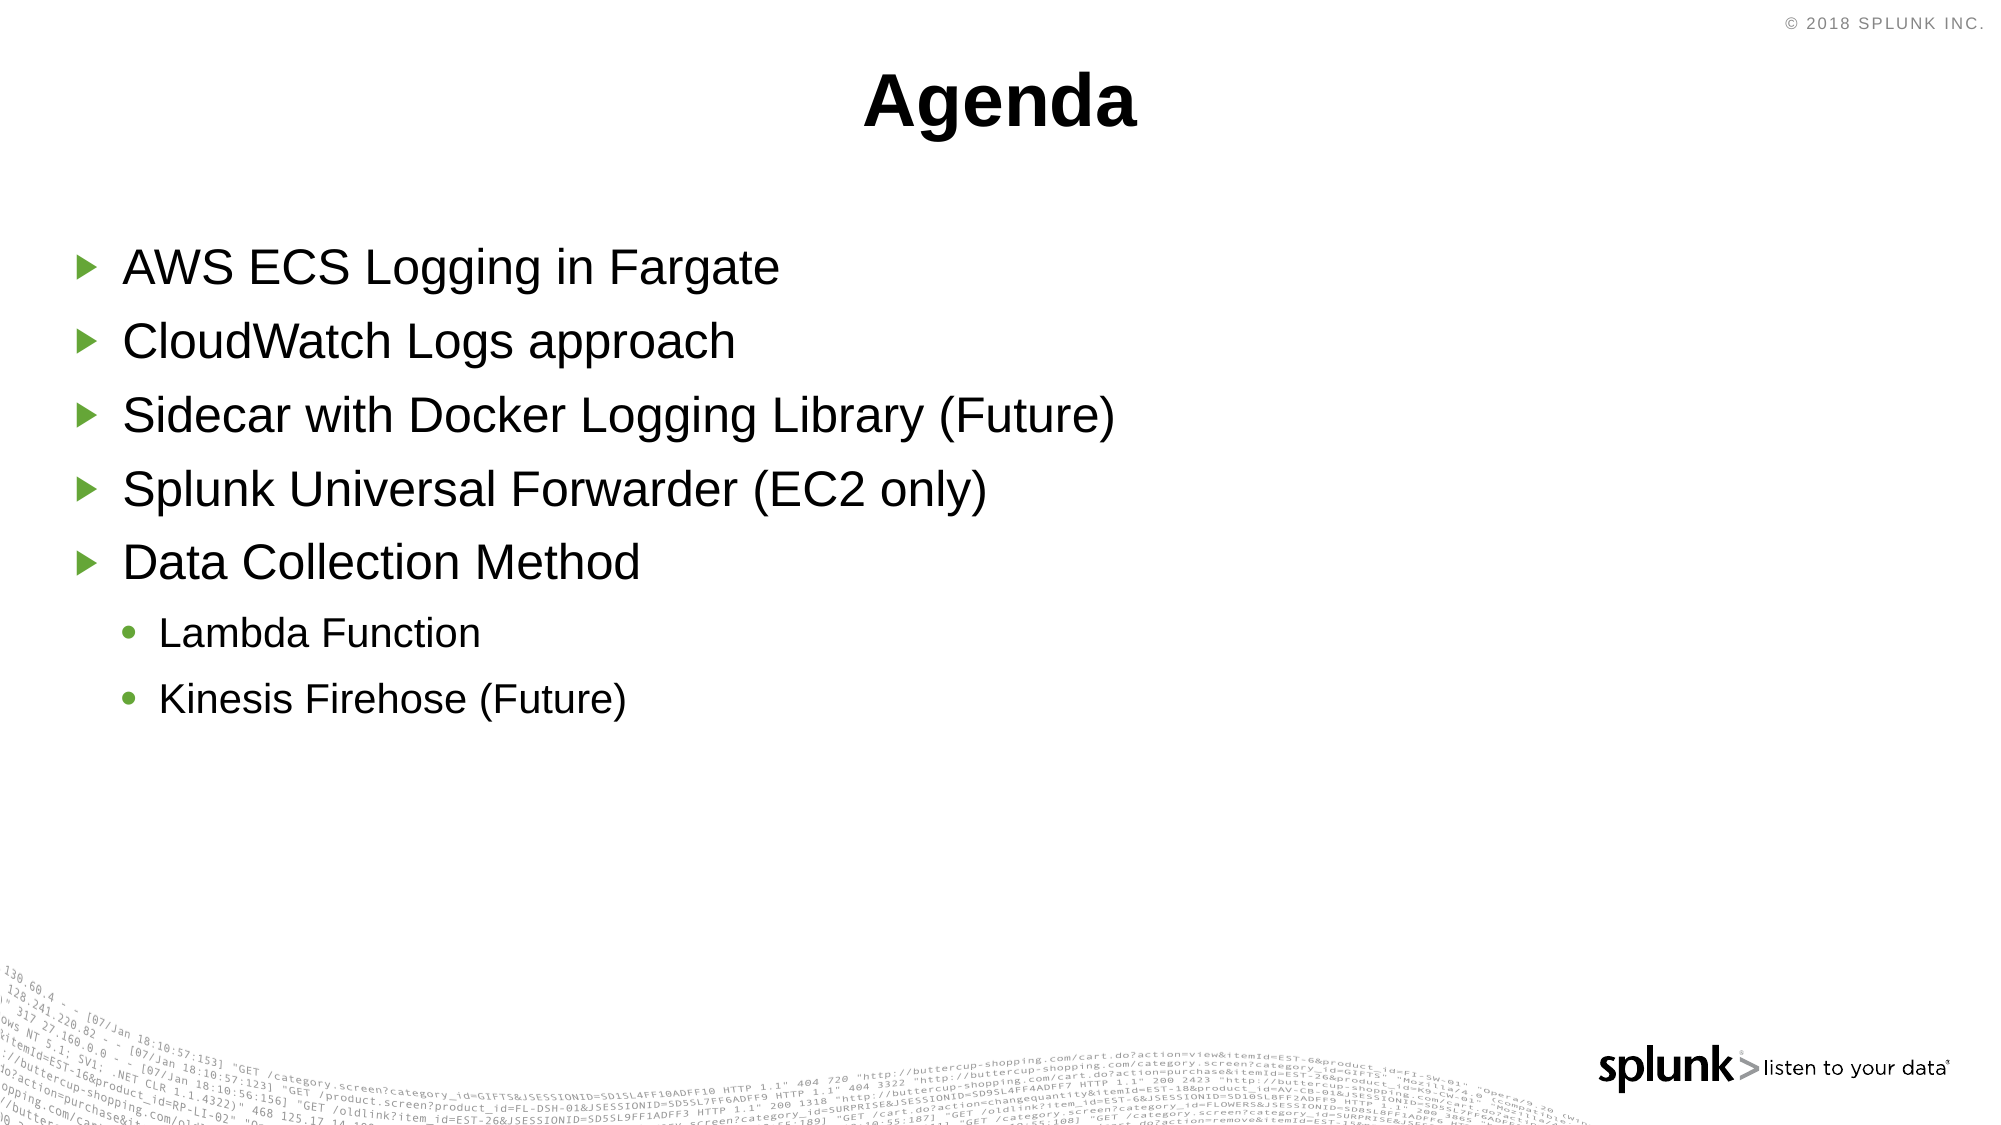

# Agenda

AWS ECS Logging in Fargate
CloudWatch Logs approach
Sidecar with Docker Logging Library (Future)
Splunk Universal Forwarder (EC2 only)
Data Collection Method
Lambda Function
Kinesis Firehose (Future)